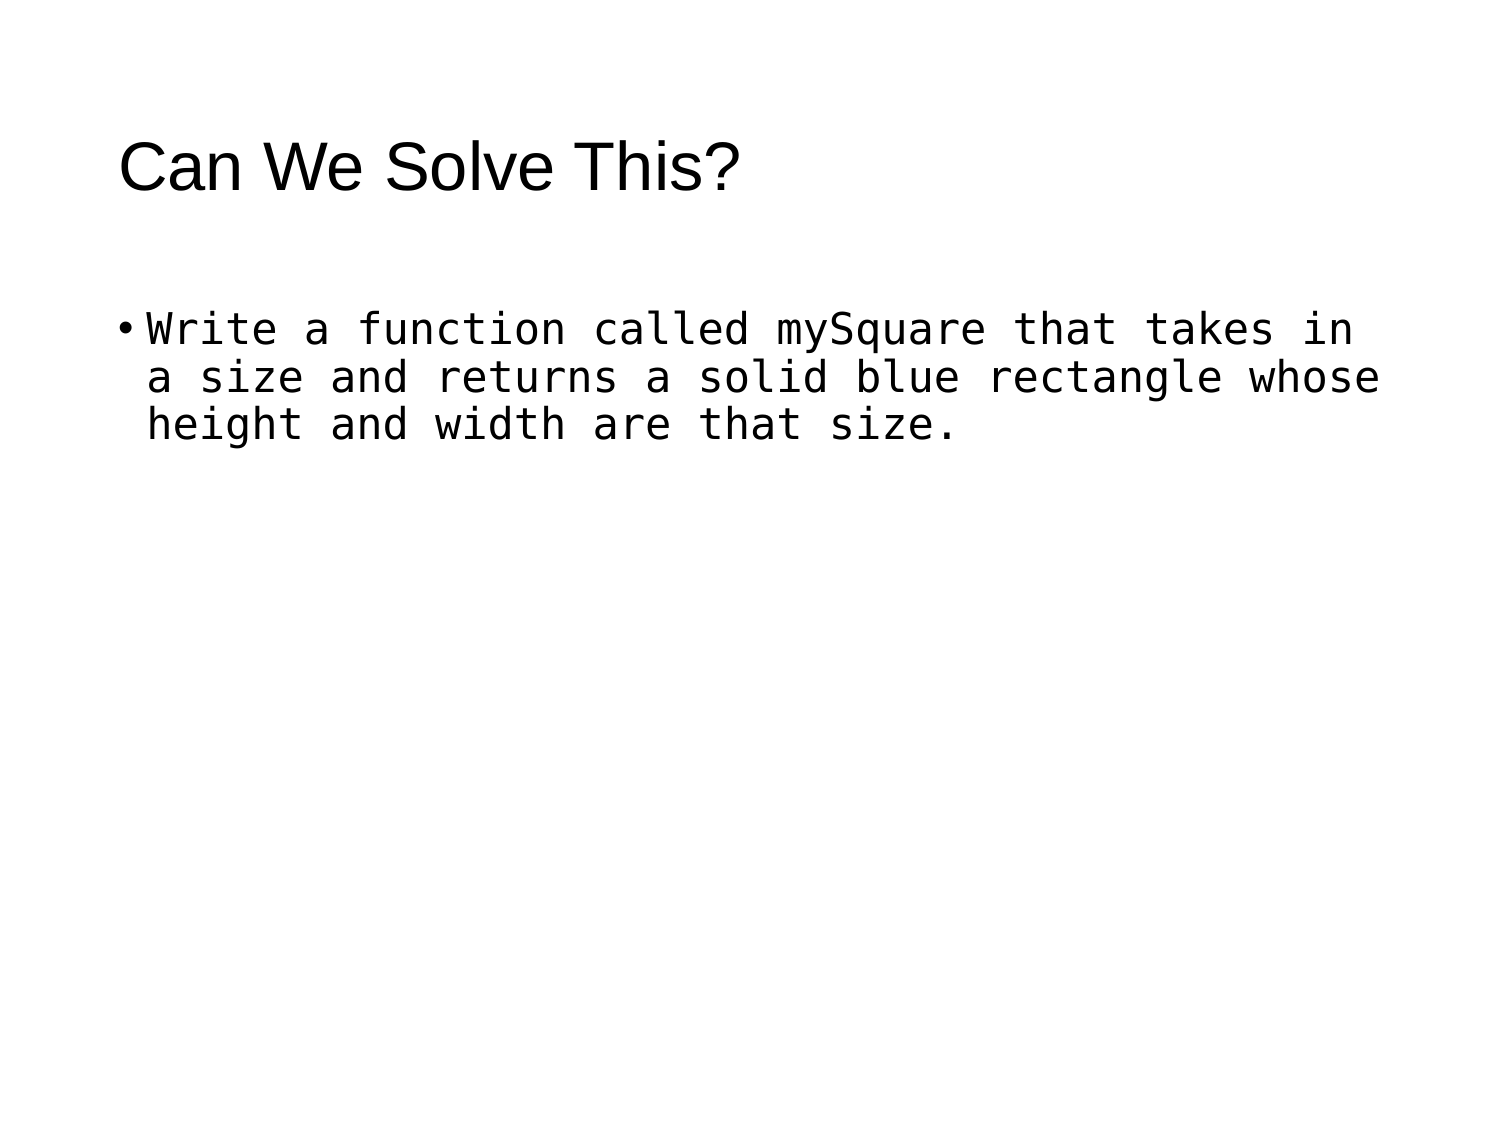

# Can We Solve This?
Write a function called mySquare that takes in a size and returns a solid blue rectangle whose height and width are that size.